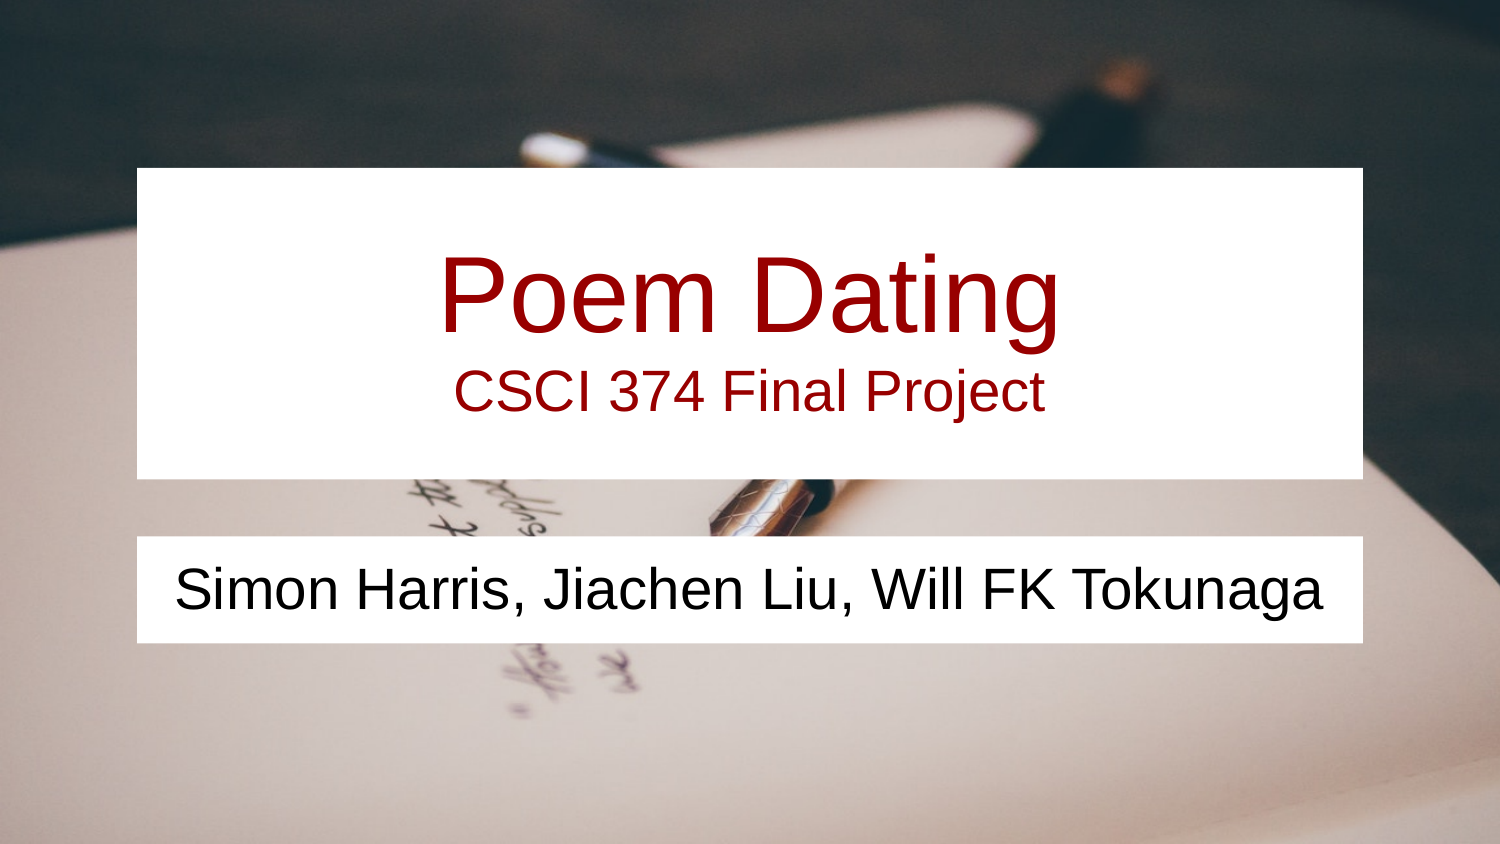

# Poem Dating
CSCI 374 Final Project
Simon Harris, Jiachen Liu, Will FK Tokunaga